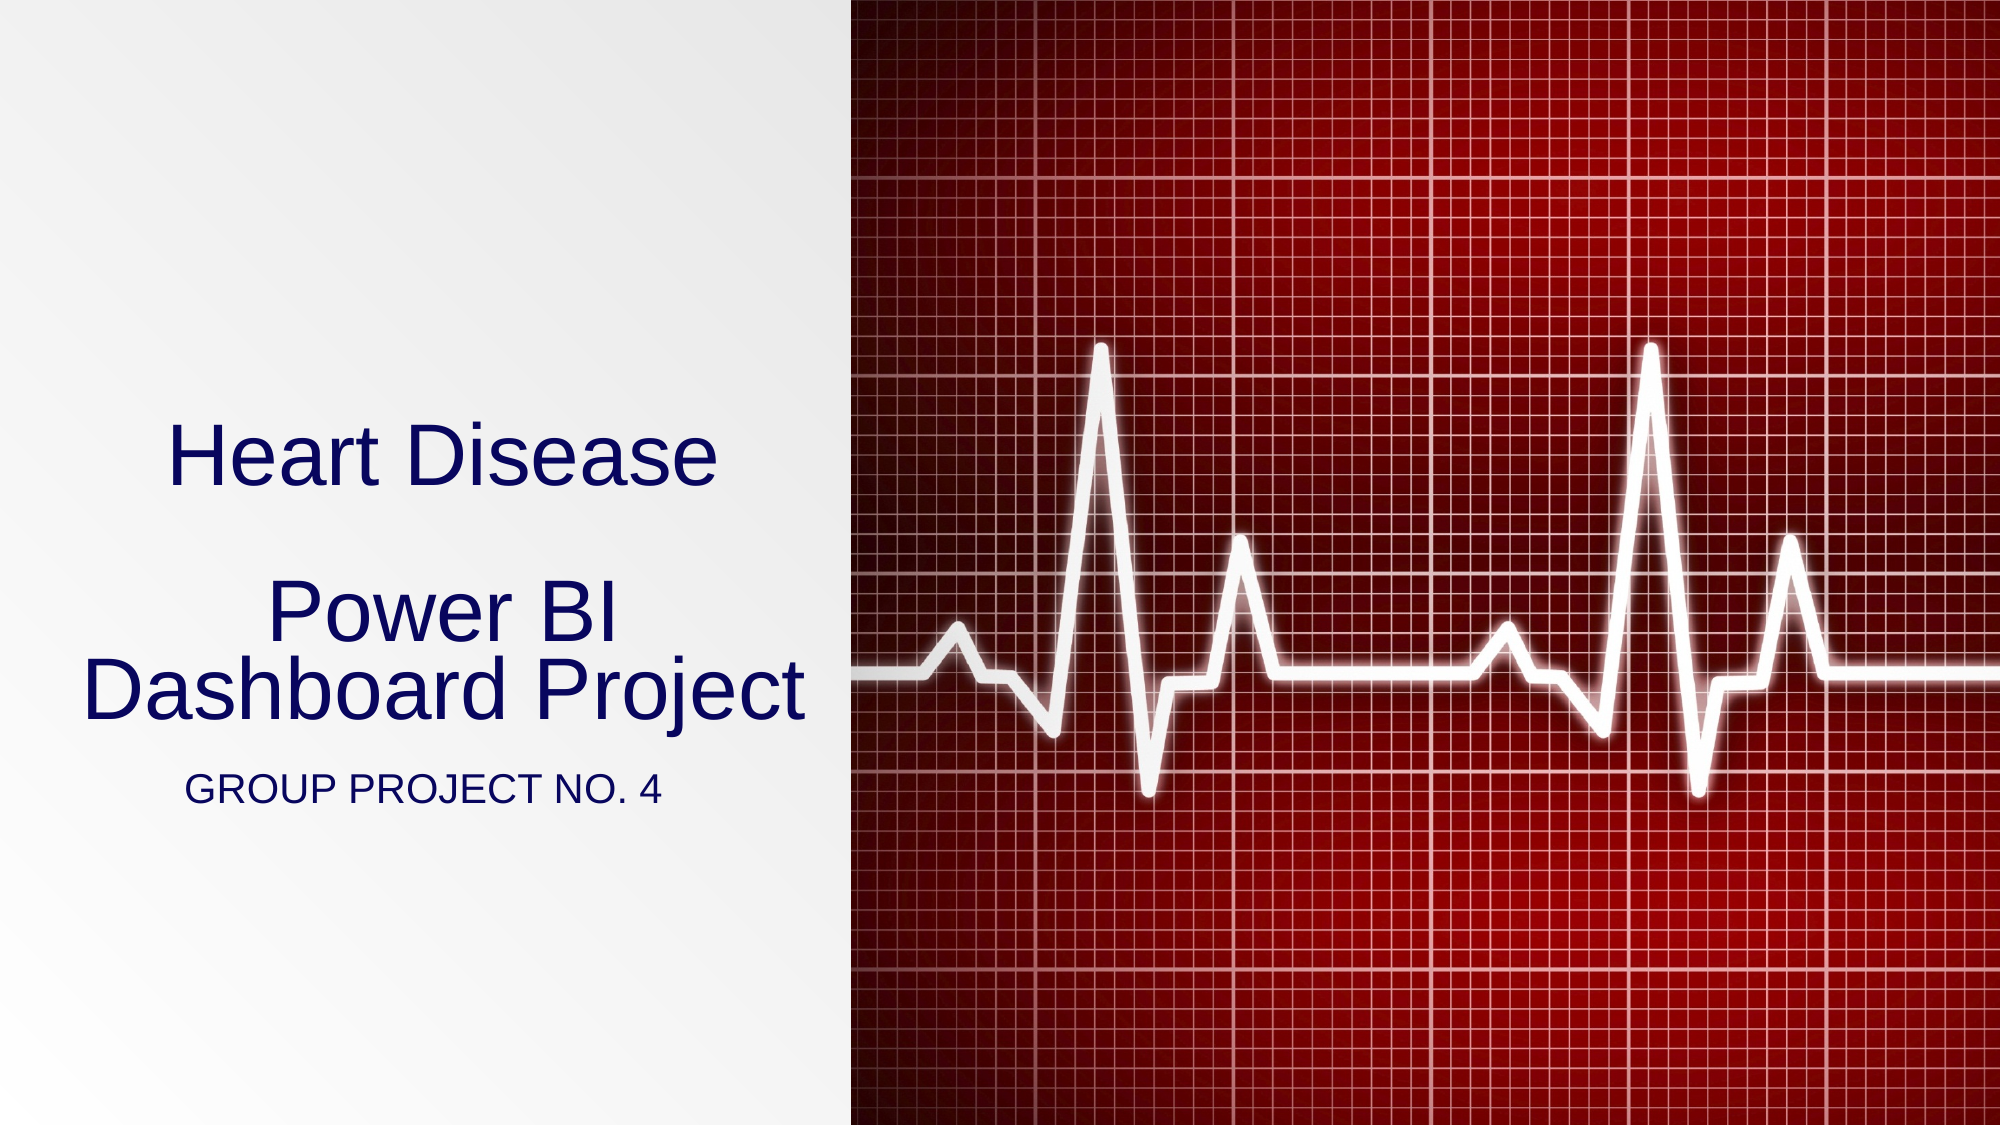

# Heart Disease Power BI Dashboard Project
Group Project No. 4